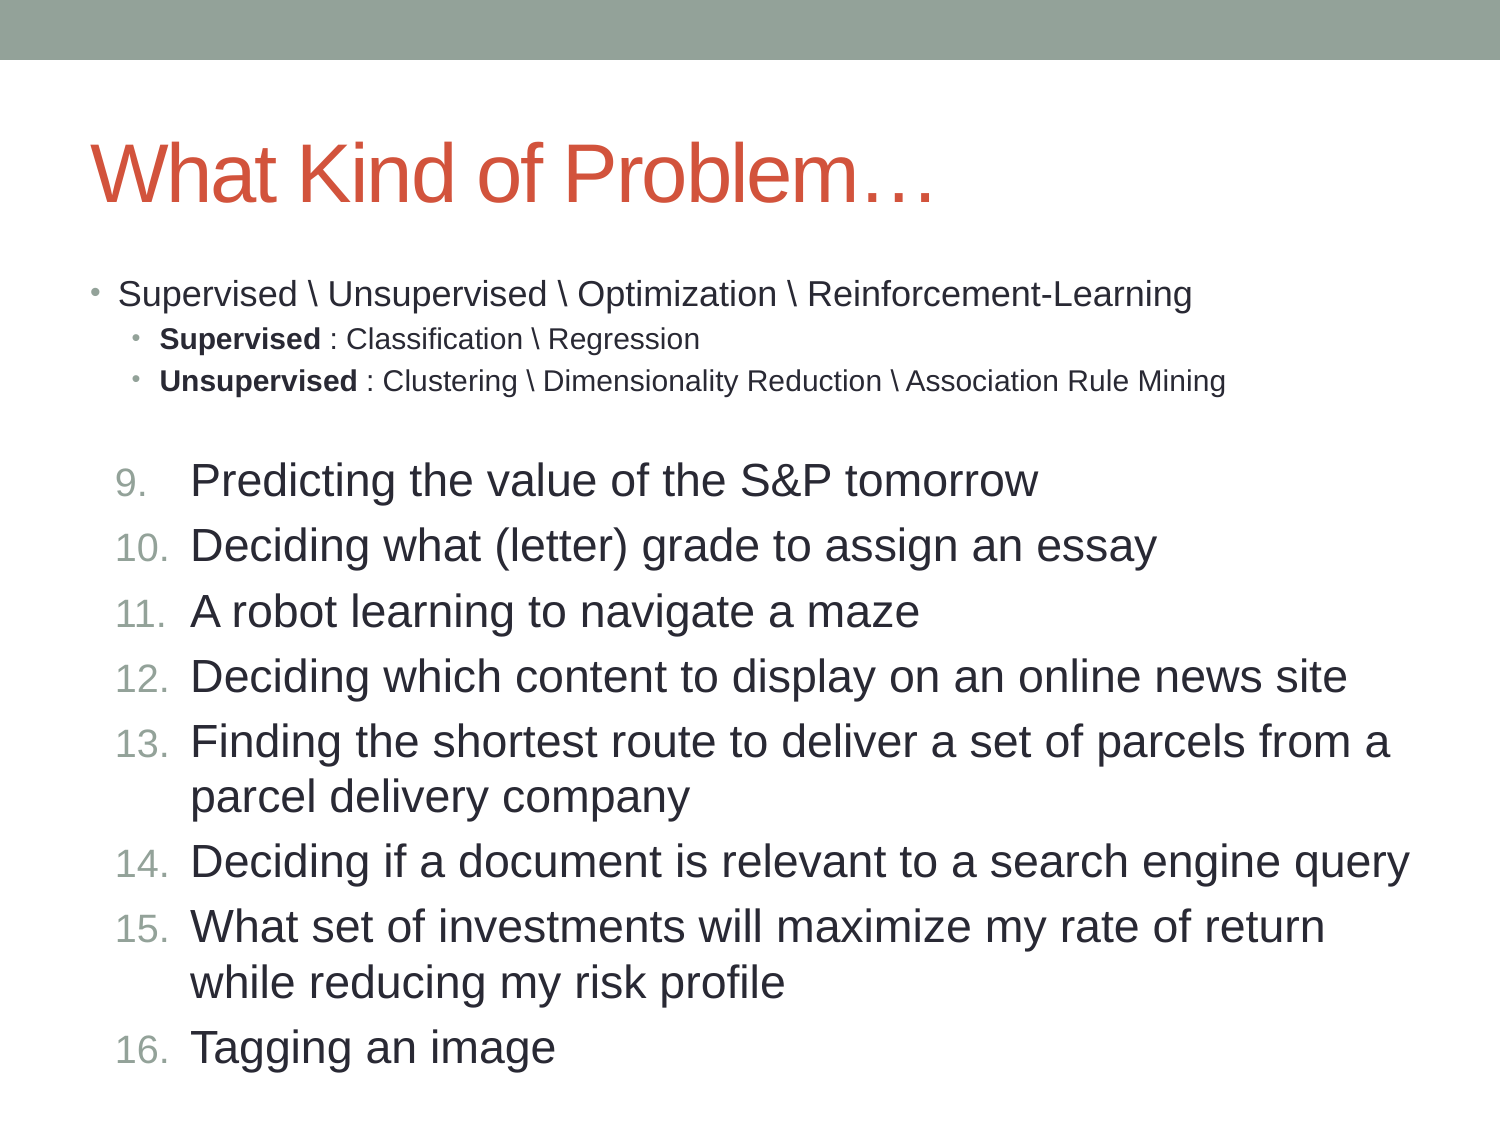

# What Kind of Problem…
Supervised \ Unsupervised \ Optimization \ Reinforcement-Learning
Supervised : Classification \ Regression
Unsupervised : Clustering \ Dimensionality Reduction \ Association Rule Mining

Predicting the value of the S&P tomorrow
Deciding what (letter) grade to assign an essay
A robot learning to navigate a maze
Deciding which content to display on an online news site
Finding the shortest route to deliver a set of parcels from a parcel delivery company
Deciding if a document is relevant to a search engine query
What set of investments will maximize my rate of return while reducing my risk profile
Tagging an image